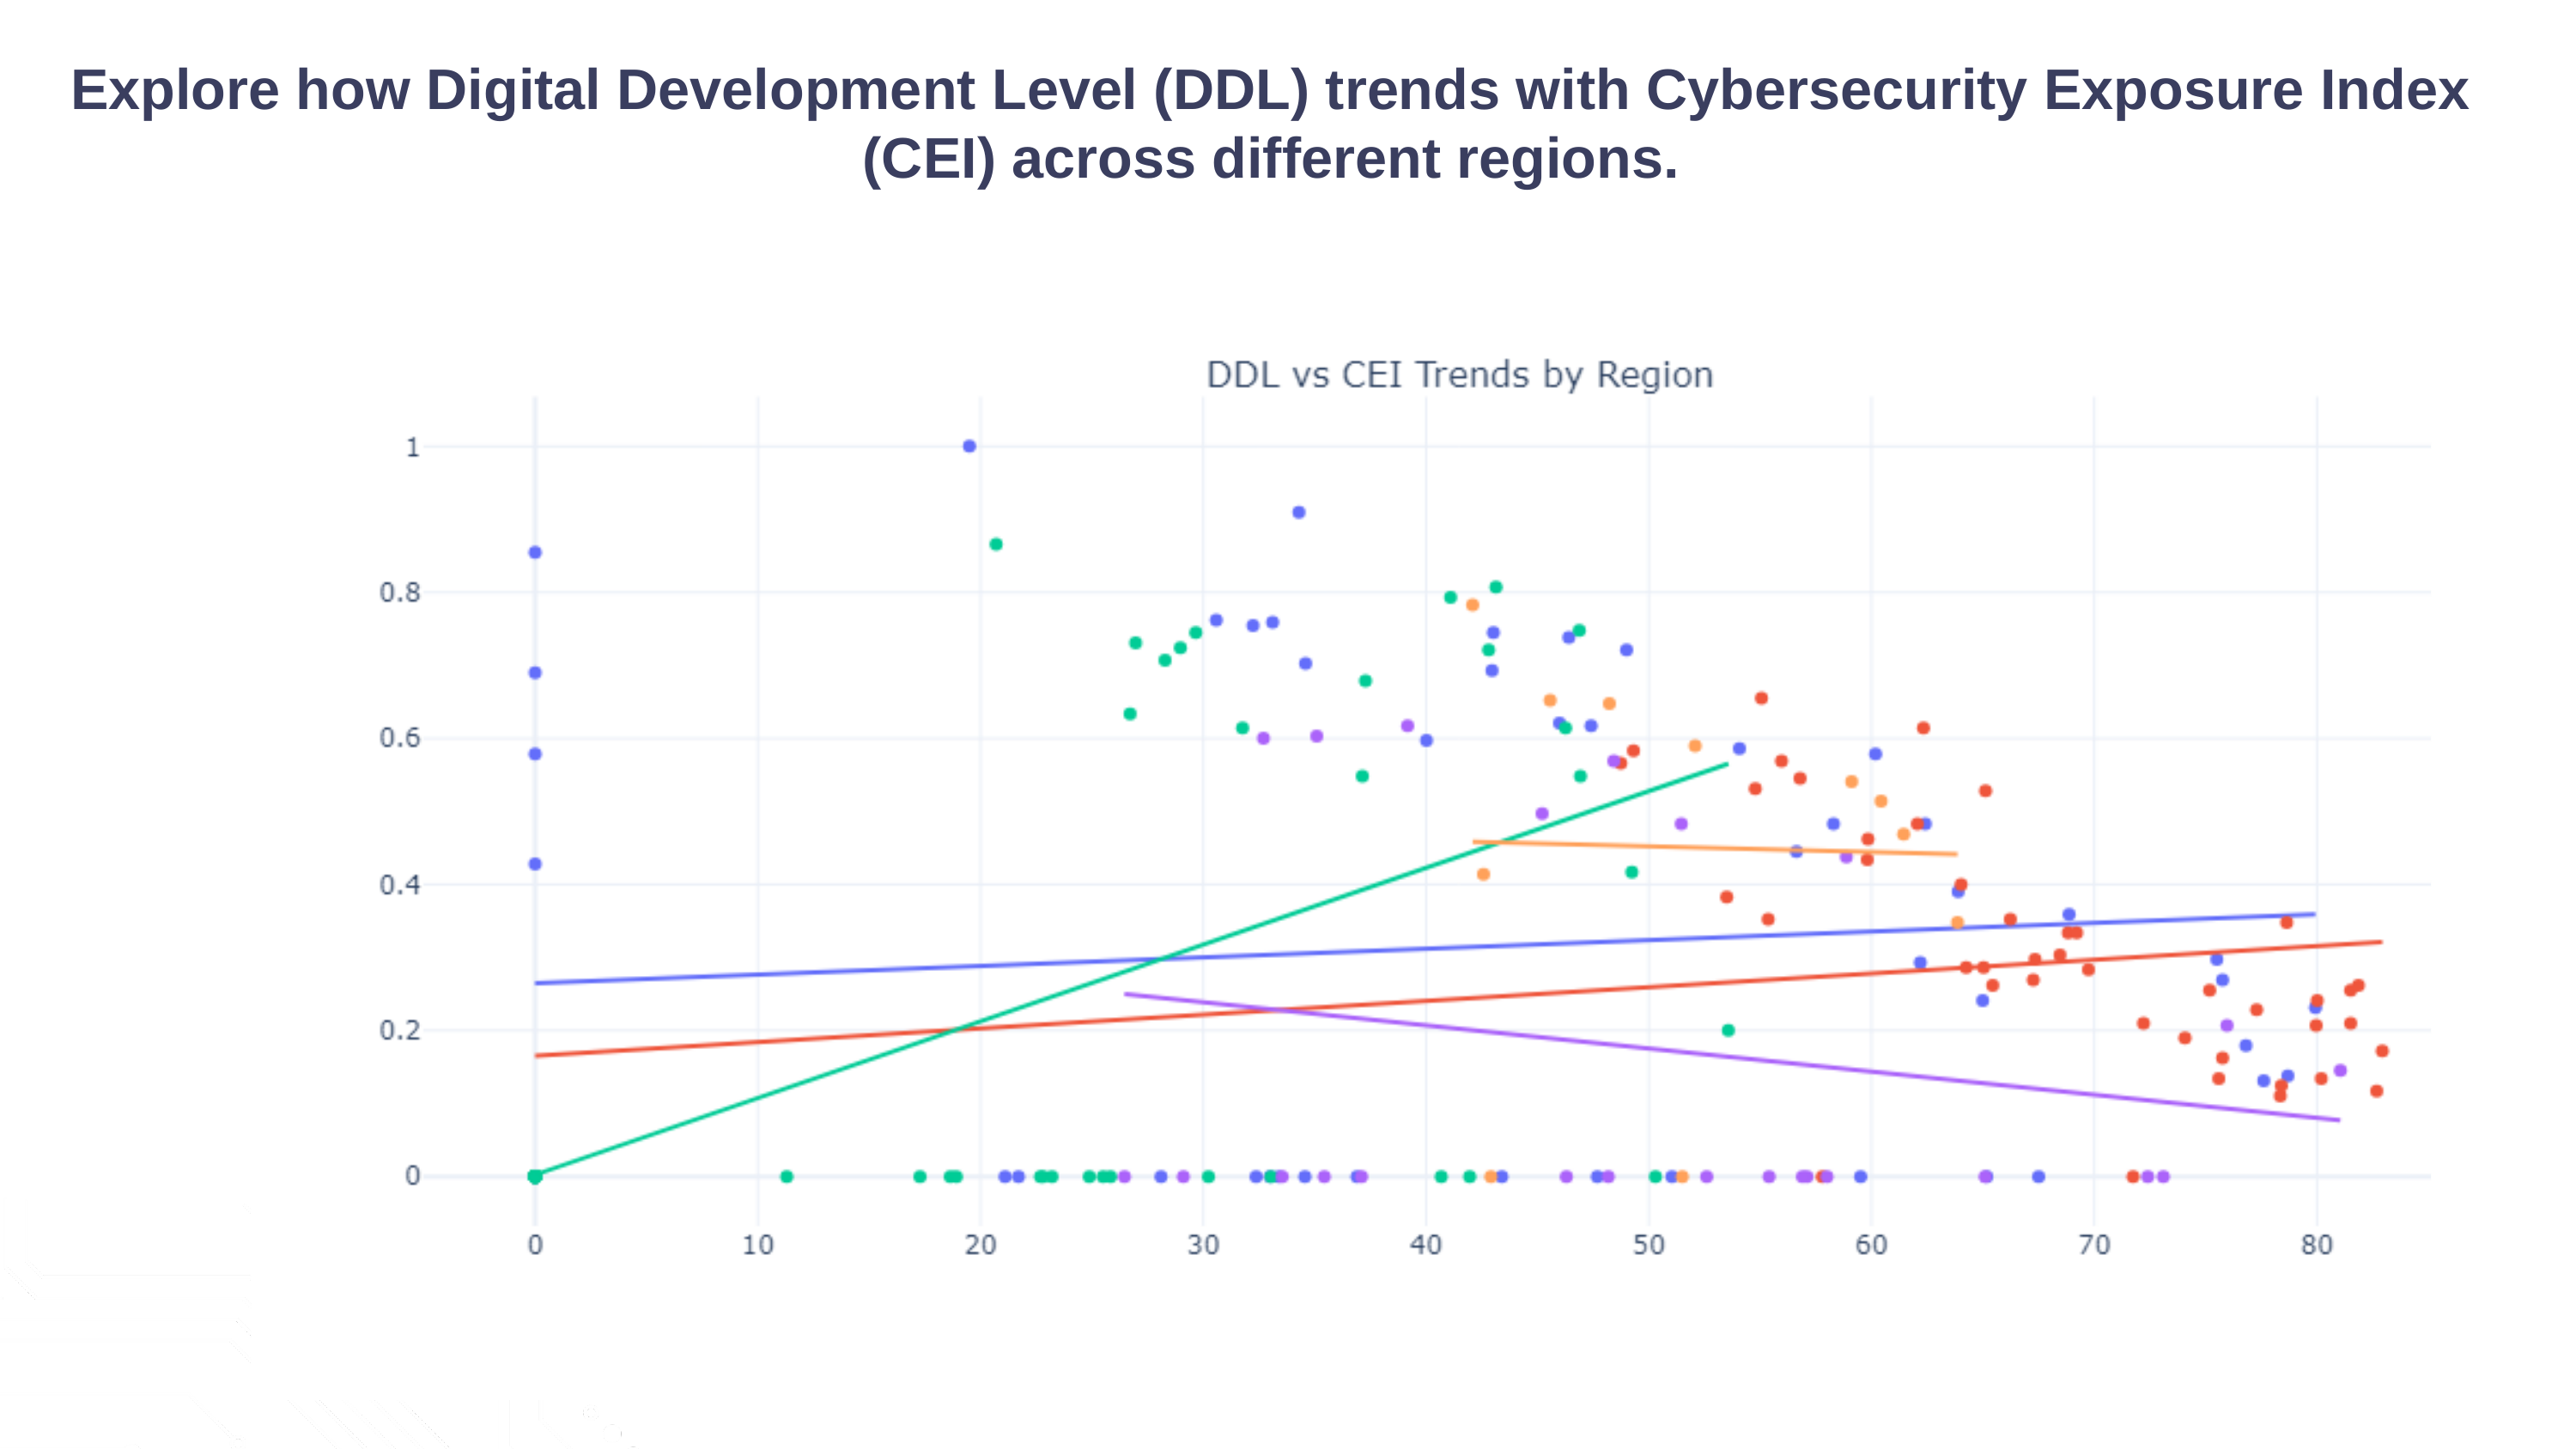

Explore how Digital Development Level (DDL) trends with Cybersecurity Exposure Index (CEI) across different regions.